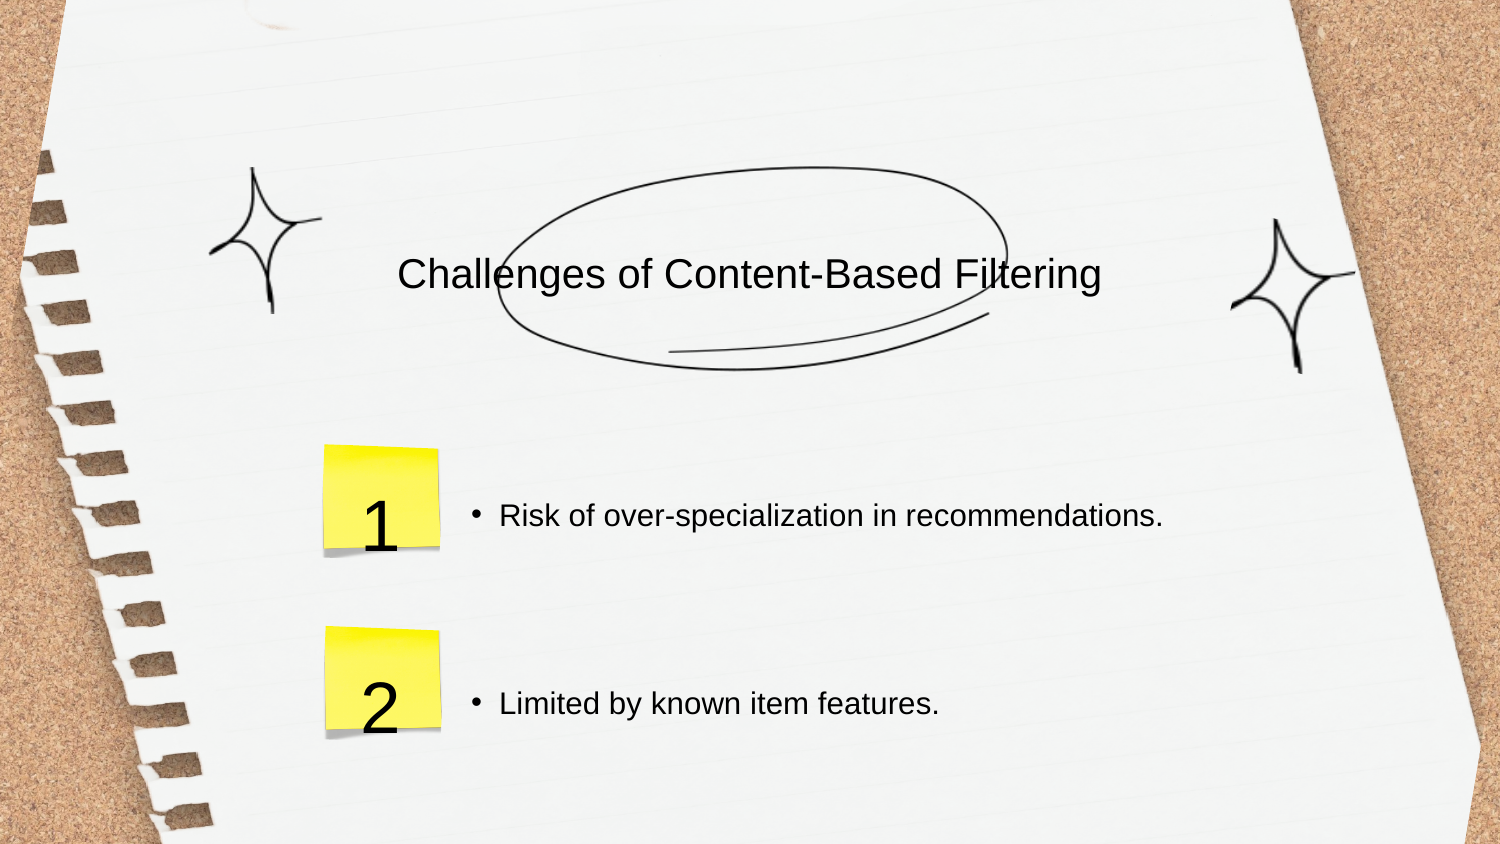

Challenges of Content-Based Filtering

1

Risk of over-specialization in recommendations.
2

Limited by known item features.